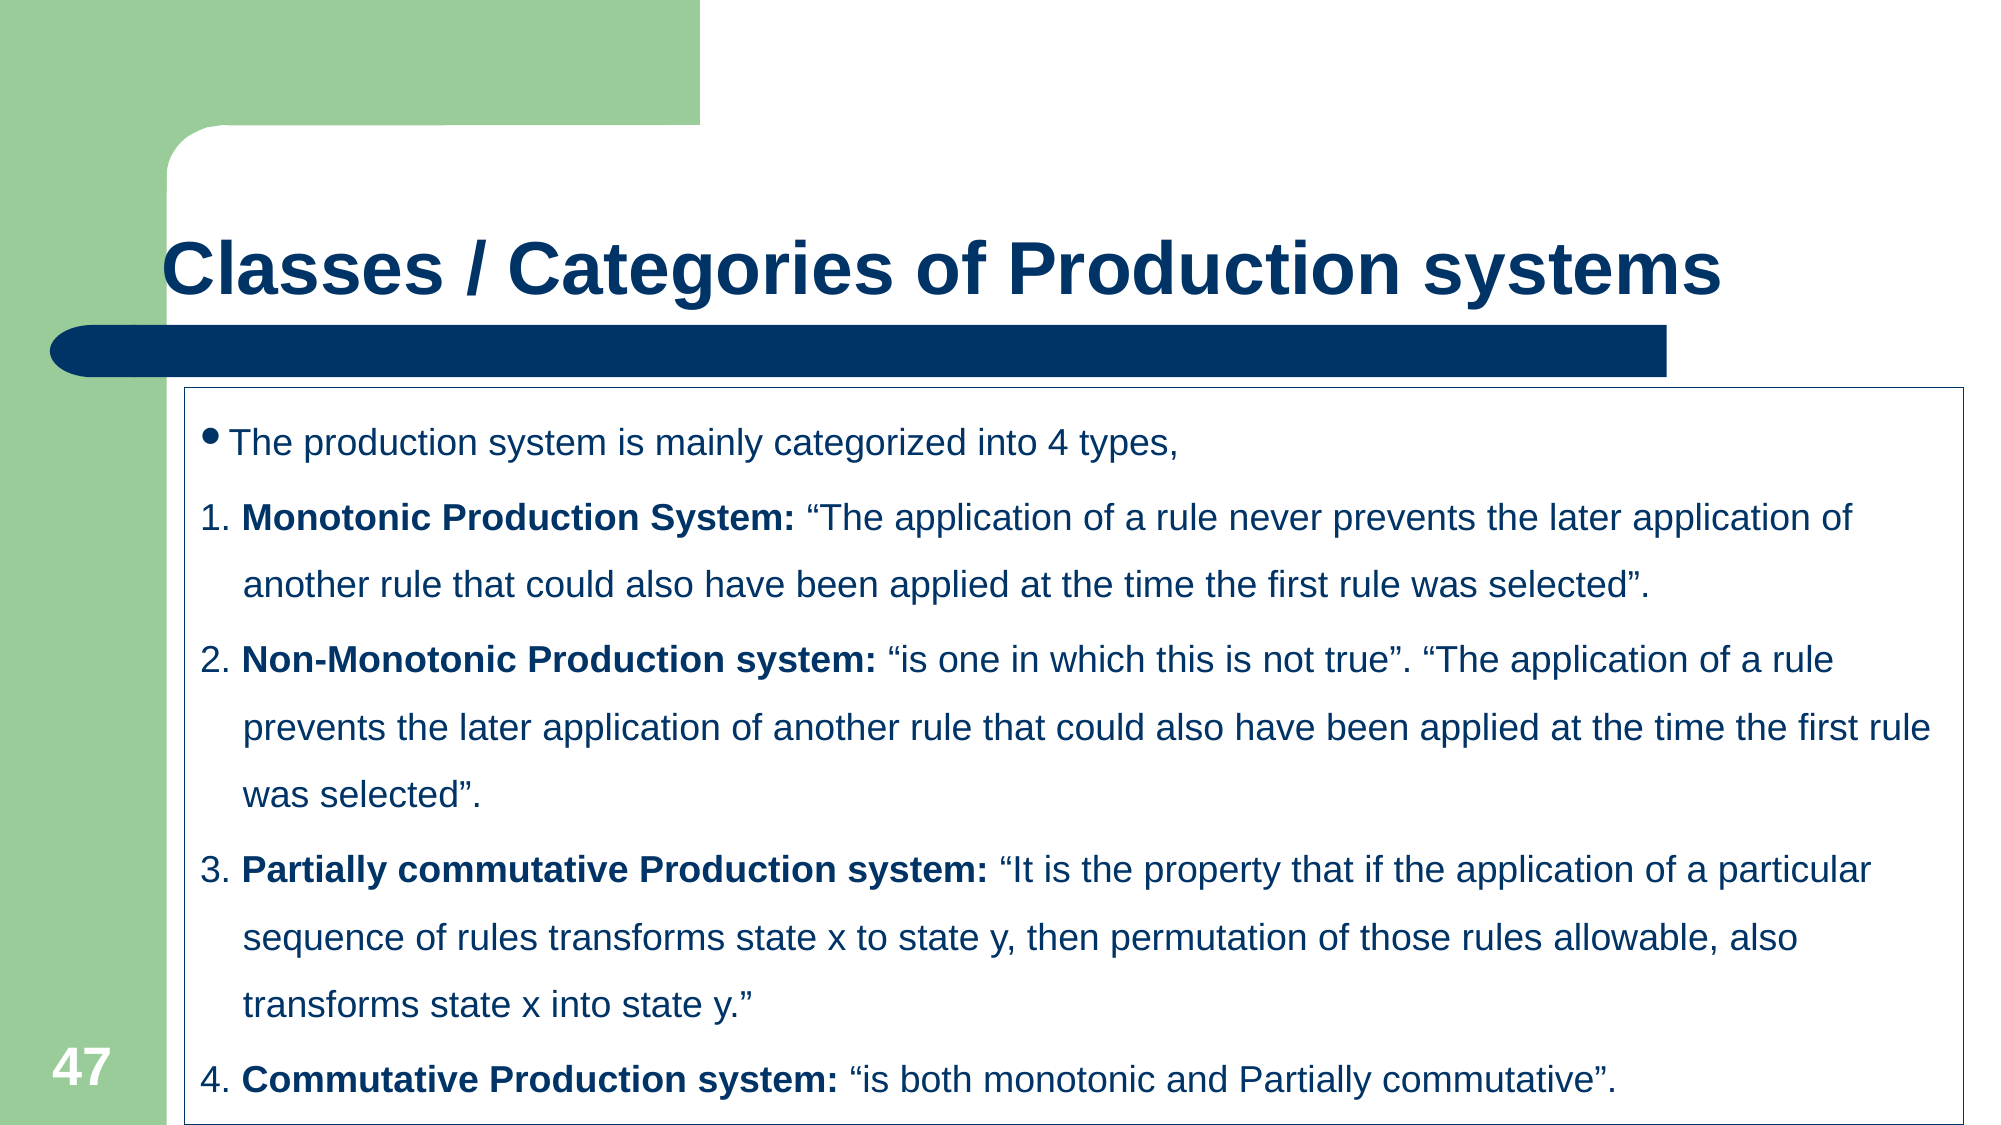

# Classes / Categories of Production systems
The production system is mainly categorized into 4 types,
1. Monotonic Production System: “The application of a rule never prevents the later application of another rule that could also have been applied at the time the first rule was selected”.
2. Non-Monotonic Production system: “is one in which this is not true”. “The application of a rule prevents the later application of another rule that could also have been applied at the time the first rule was selected”.
3. Partially commutative Production system: “It is the property that if the application of a particular sequence of rules transforms state x to state y, then permutation of those rules allowable, also transforms state x into state y.”
4. Commutative Production system: “is both monotonic and Partially commutative”.

47